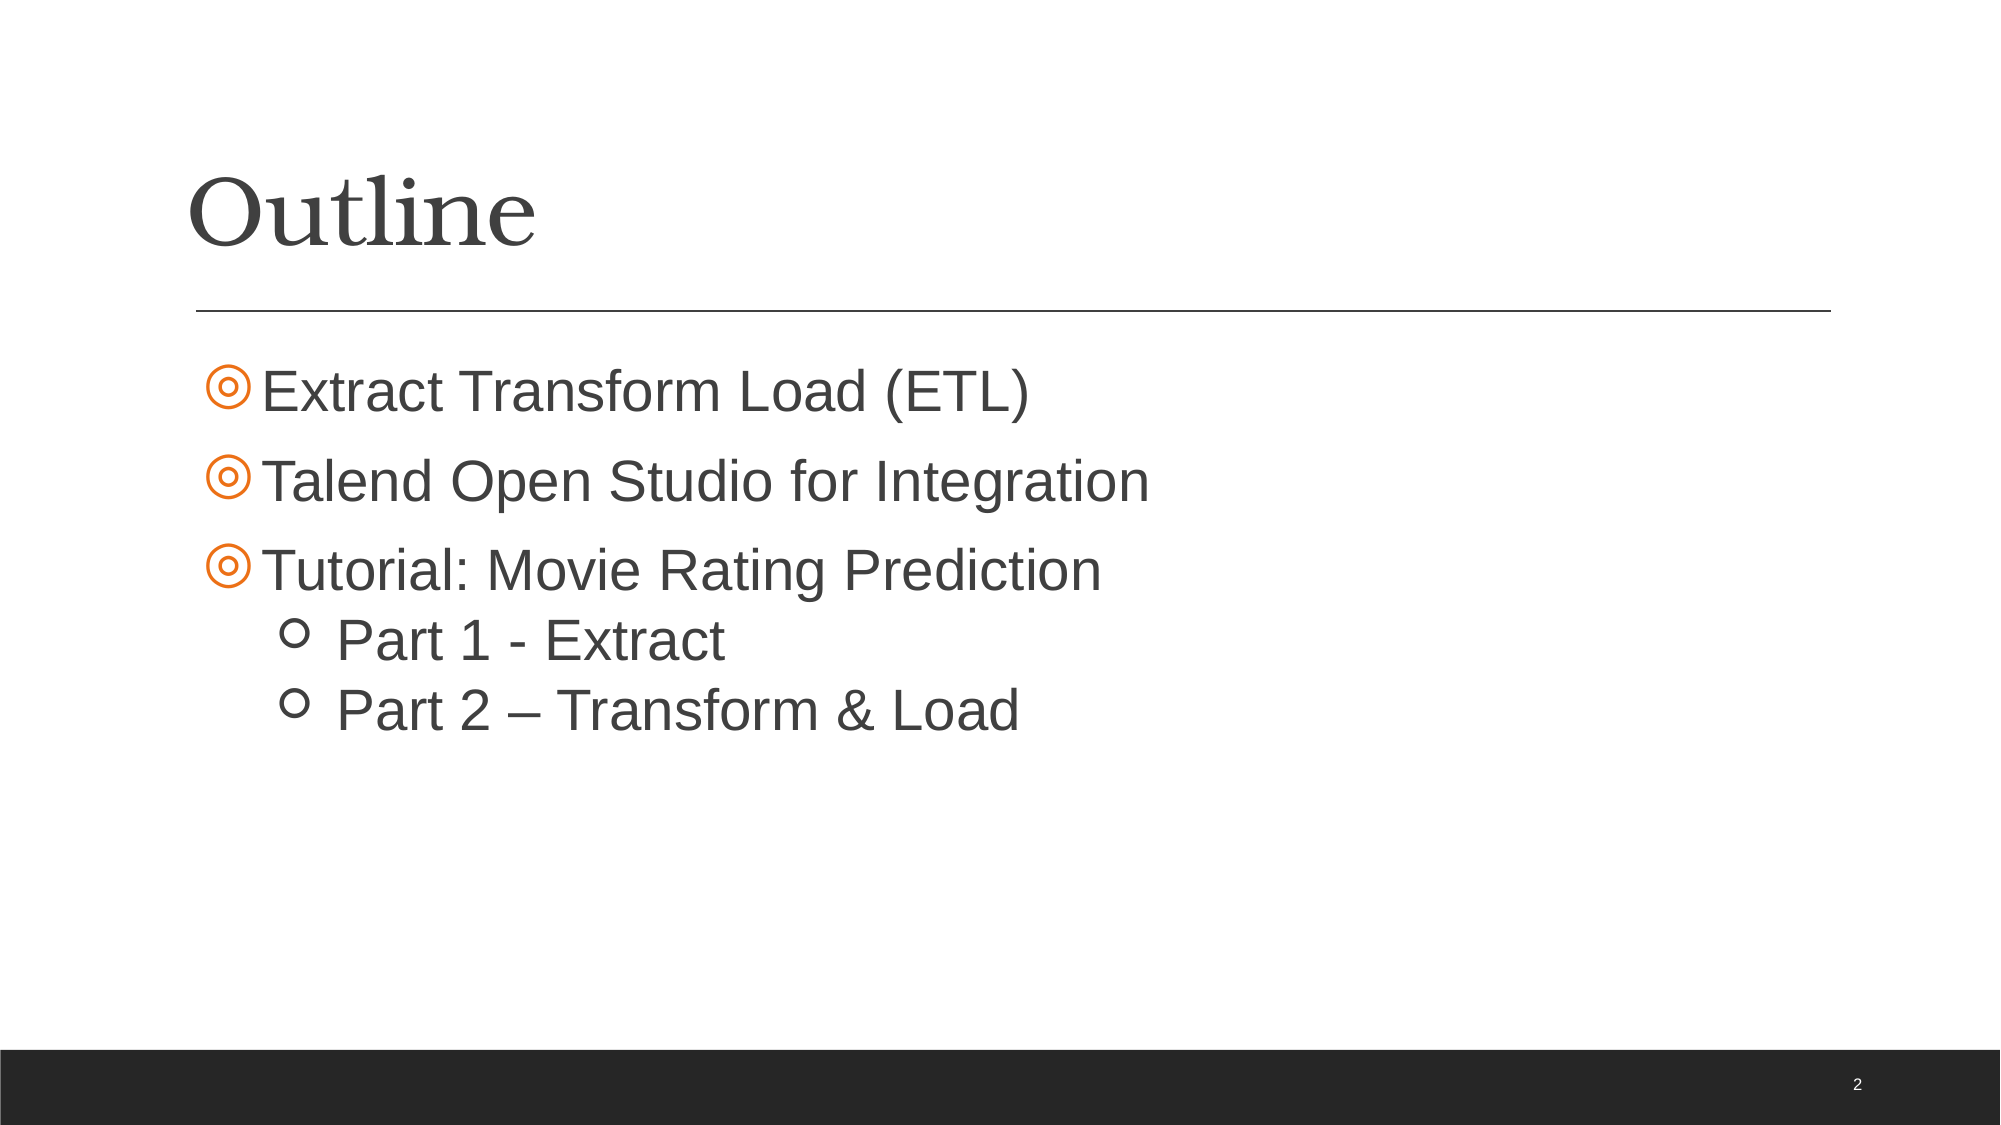

# Outline
Extract Transform Load (ETL)
Talend Open Studio for Integration
Tutorial: Movie Rating Prediction
Part 1 - Extract
Part 2 – Transform & Load
2